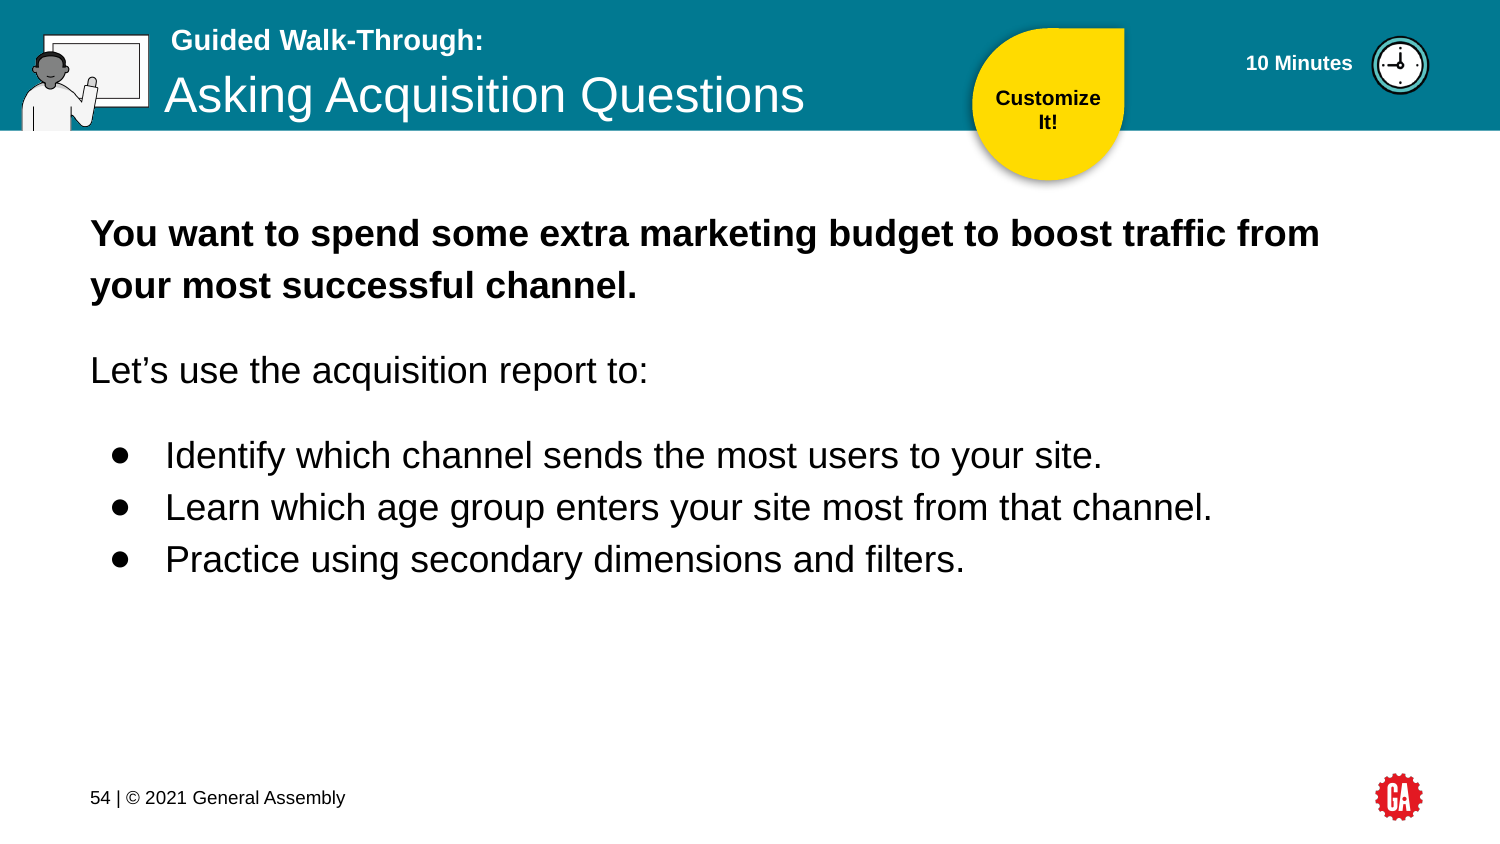

Customize It!

10 Minutes
# Asking Acquisition Questions

You want to spend some extra marketing budget to boost traffic from your most successful channel.
Let’s use the acquisition report to:
Identify which channel sends the most users to your site.
Learn which age group enters your site most from that channel.
Practice using secondary dimensions and filters.
54 | © 2021 General Assembly

54